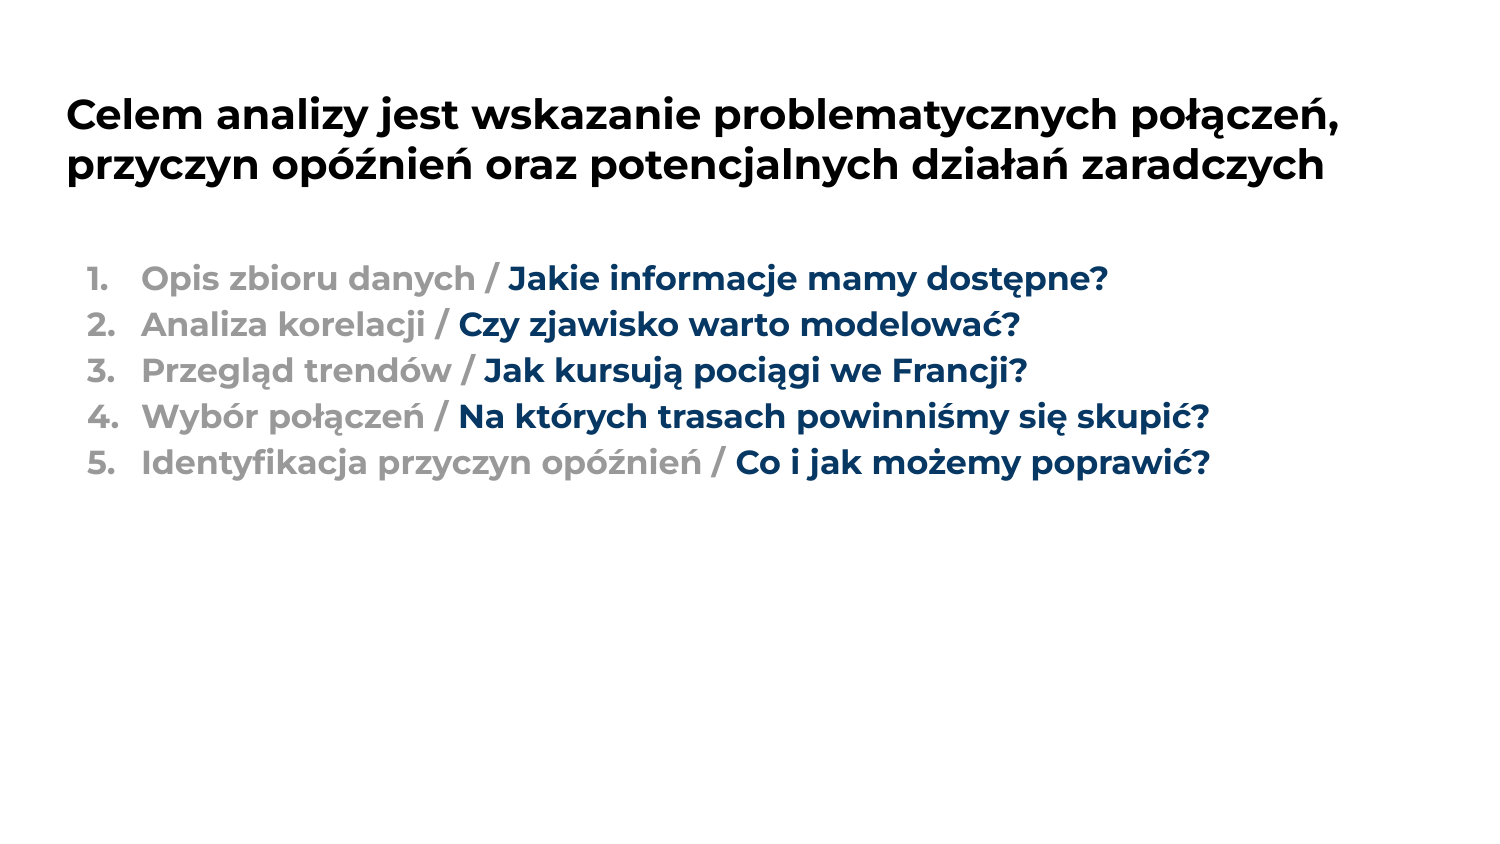

# Celem analizy jest wskazanie problematycznych połączeń, przyczyn opóźnień oraz potencjalnych działań zaradczych
Opis zbioru danych / Jakie informacje mamy dostępne?
Analiza korelacji / Czy zjawisko warto modelować?
Przegląd trendów / Jak kursują pociągi we Francji?
Wybór połączeń / Na których trasach powinniśmy się skupić?
Identyfikacja przyczyn opóźnień / Co i jak możemy poprawić?